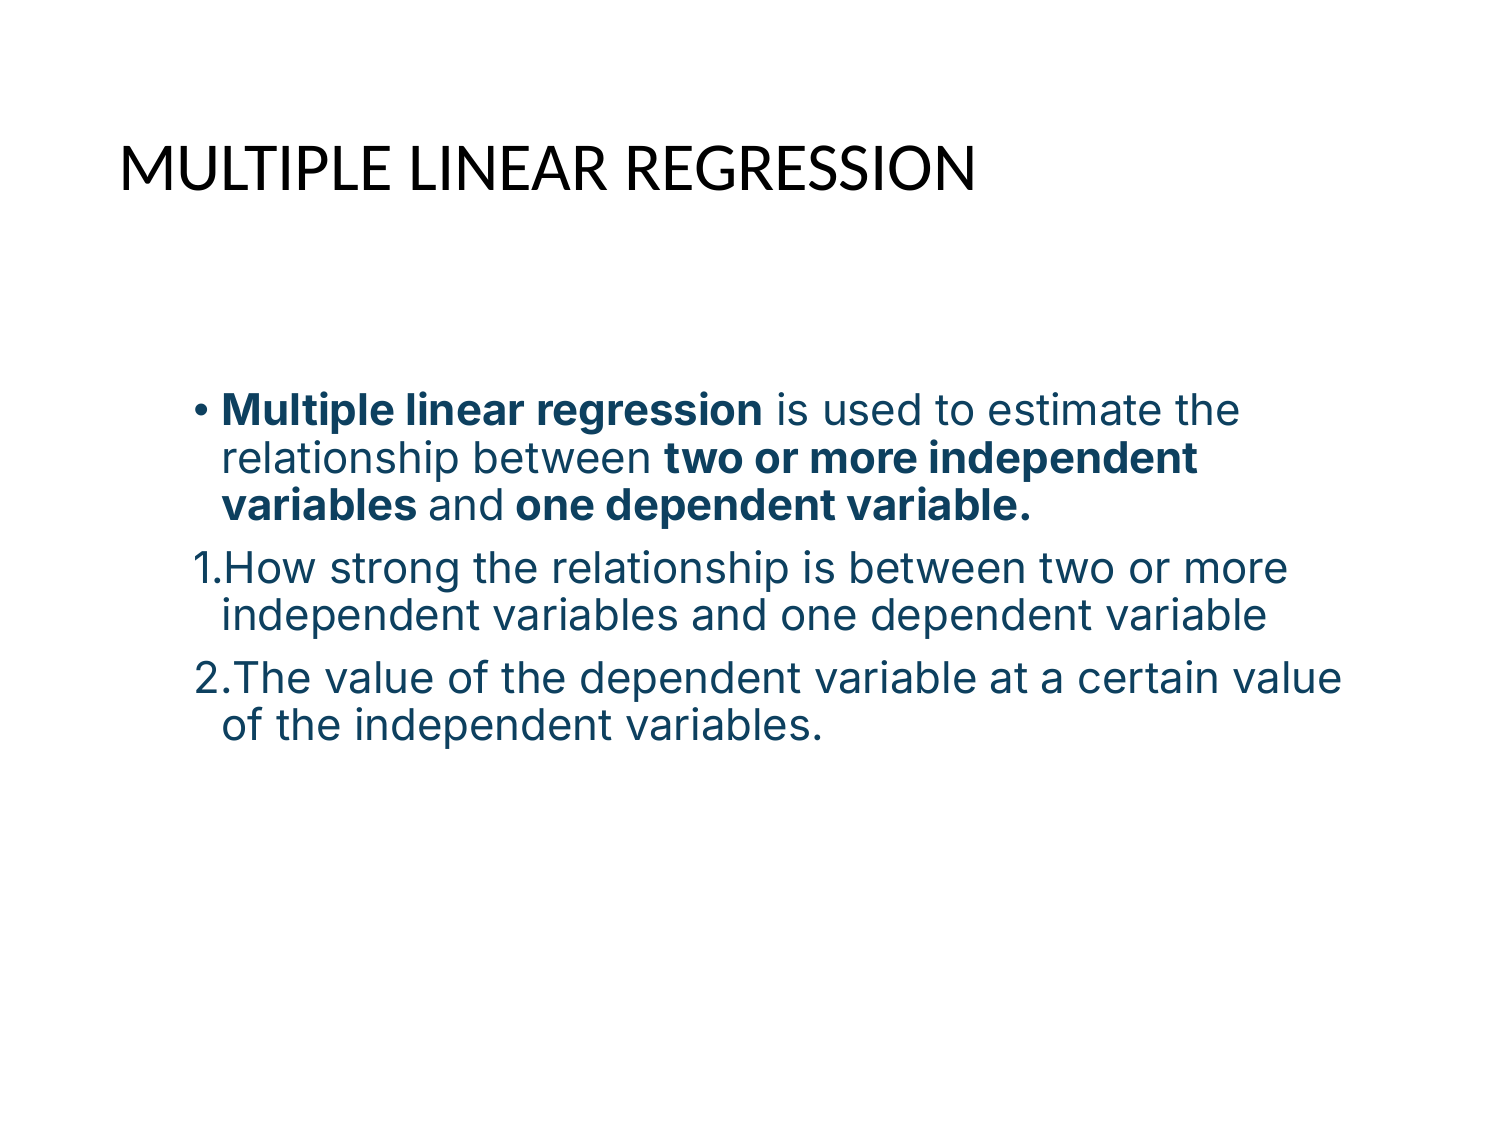

# MULTIPLE LINEAR REGRESSION
Multiple linear regression is used to estimate the relationship between two or more independent variables and one dependent variable.
How strong the relationship is between two or more independent variables and one dependent variable
The value of the dependent variable at a certain value of the independent variables.